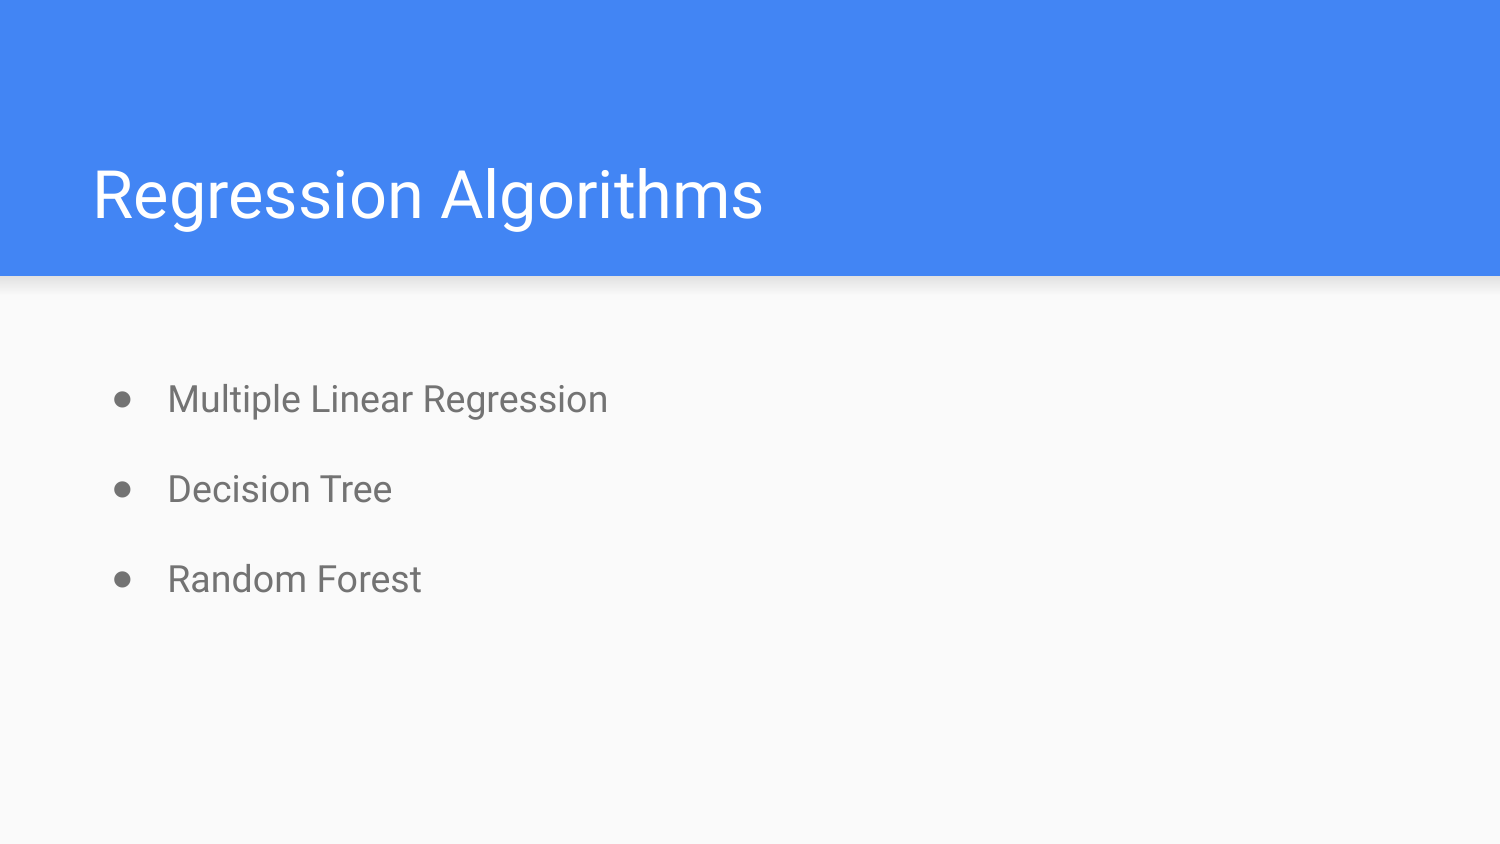

# Regression Algorithms
Multiple Linear Regression
Decision Tree
Random Forest